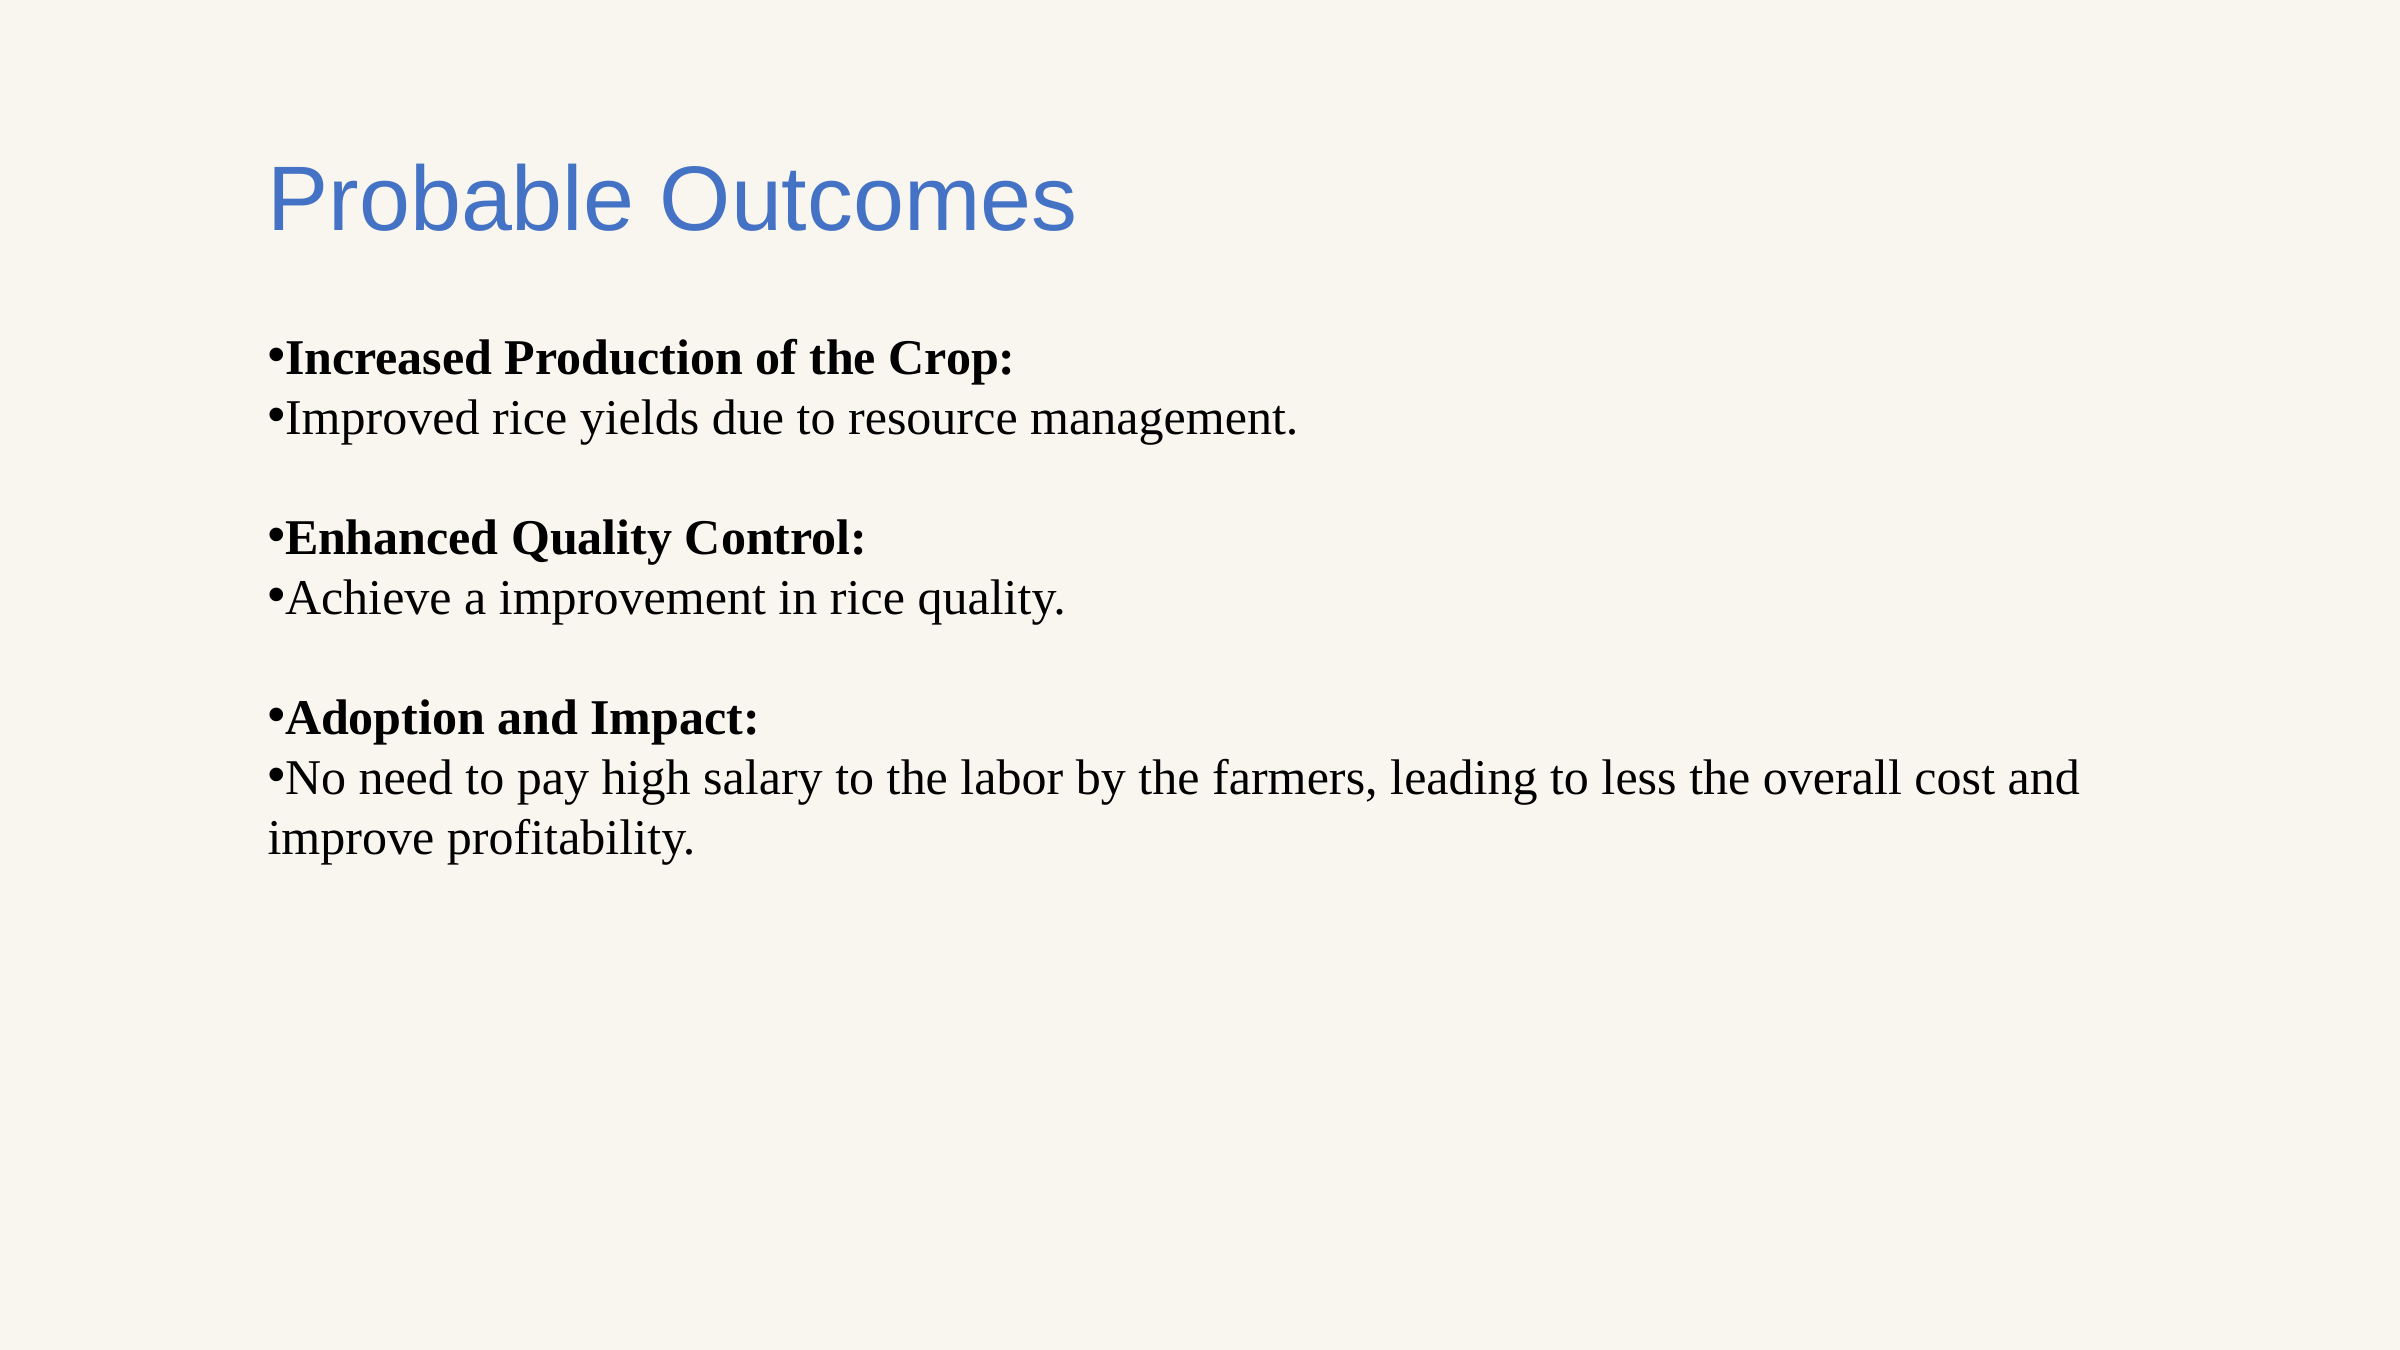

Probable Outcomes
Increased Production of the Crop:
Improved rice yields due to resource management.

Enhanced Quality Control:
Achieve a improvement in rice quality.

Adoption and Impact:
No need to pay high salary to the labor by the farmers, leading to less the overall cost and improve profitability.